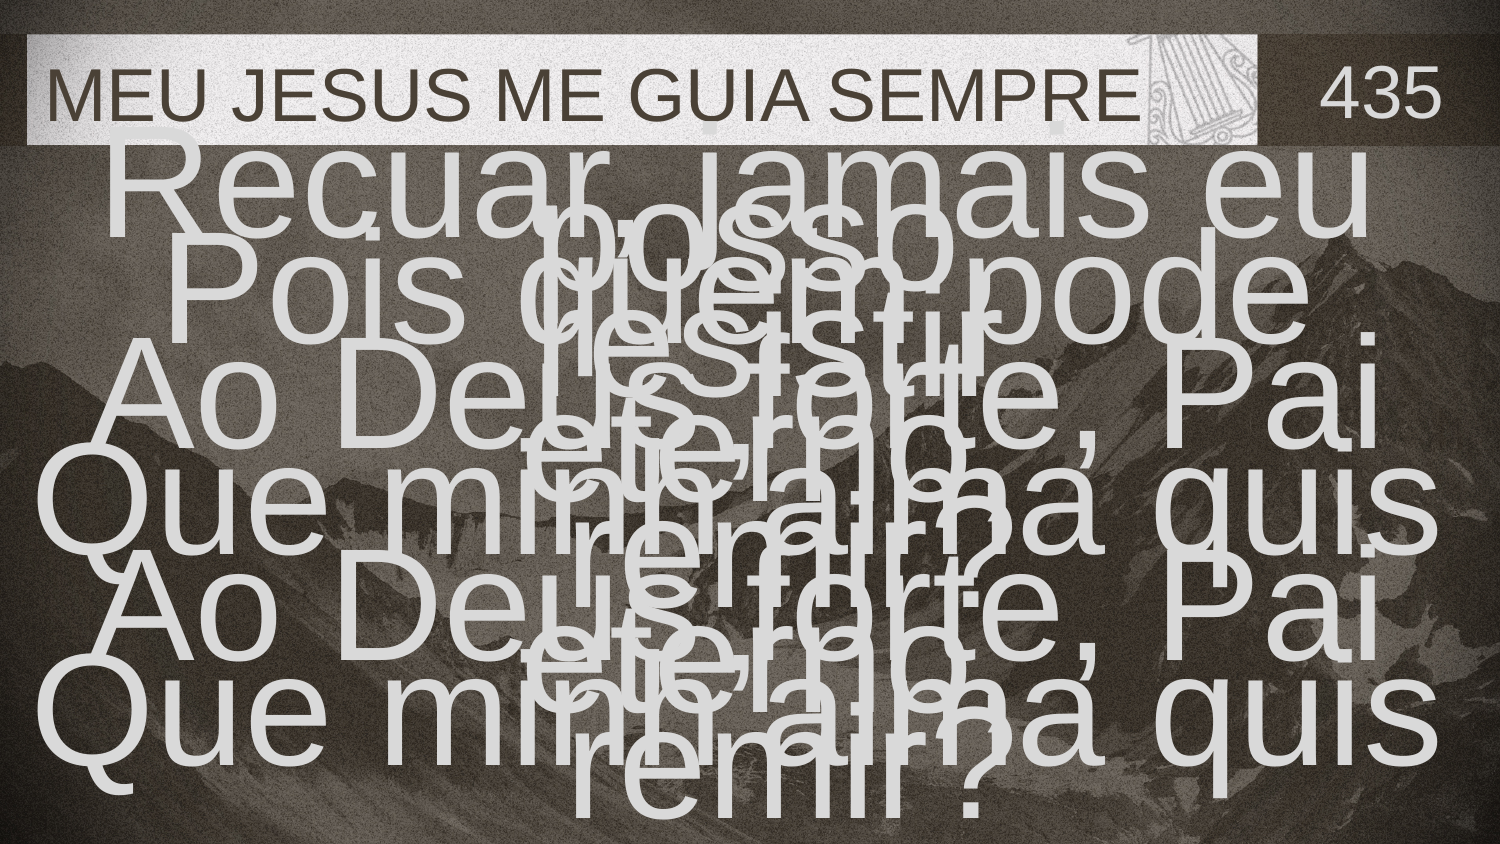

# MEU JESUS ME GUIA SEMPRE
435
Recuar, jamais eu posso,
Pois quem pode resistir
Ao Deus forte, Pai eterno,
Que minh’alma quis remir?
Ao Deus forte, Pai eterno,
Que minh’alma quis remir?